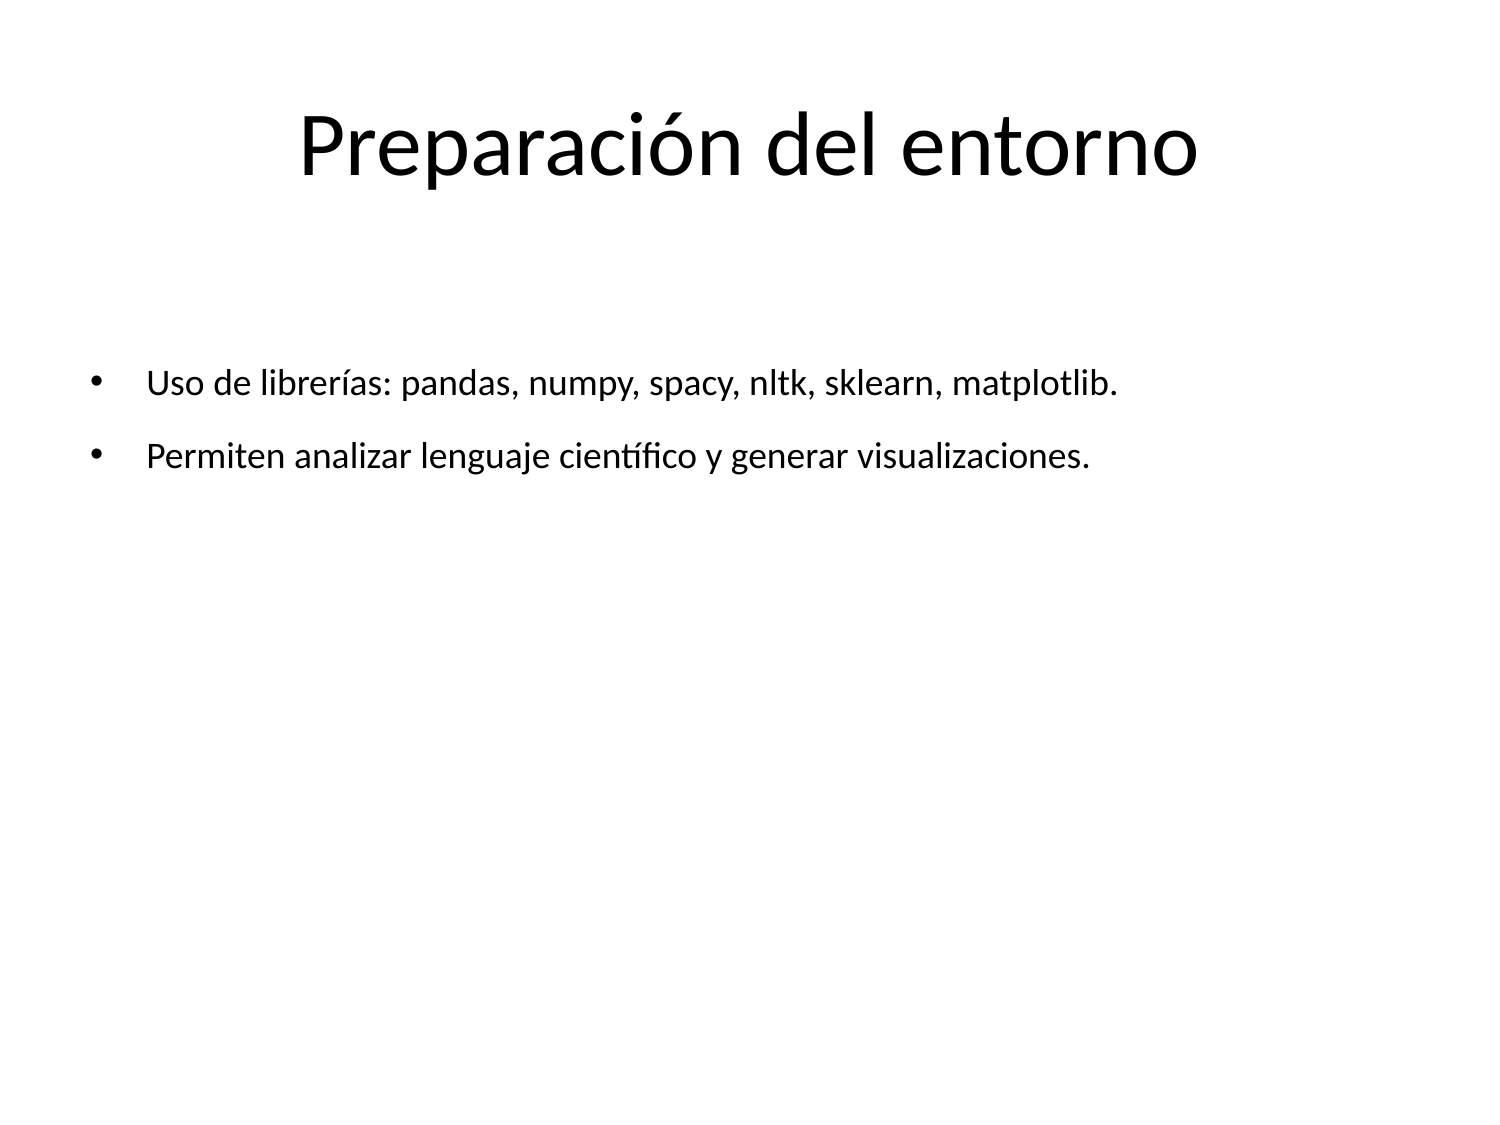

# Preparación del entorno

Uso de librerías: pandas, numpy, spacy, nltk, sklearn, matplotlib.
Permiten analizar lenguaje científico y generar visualizaciones.